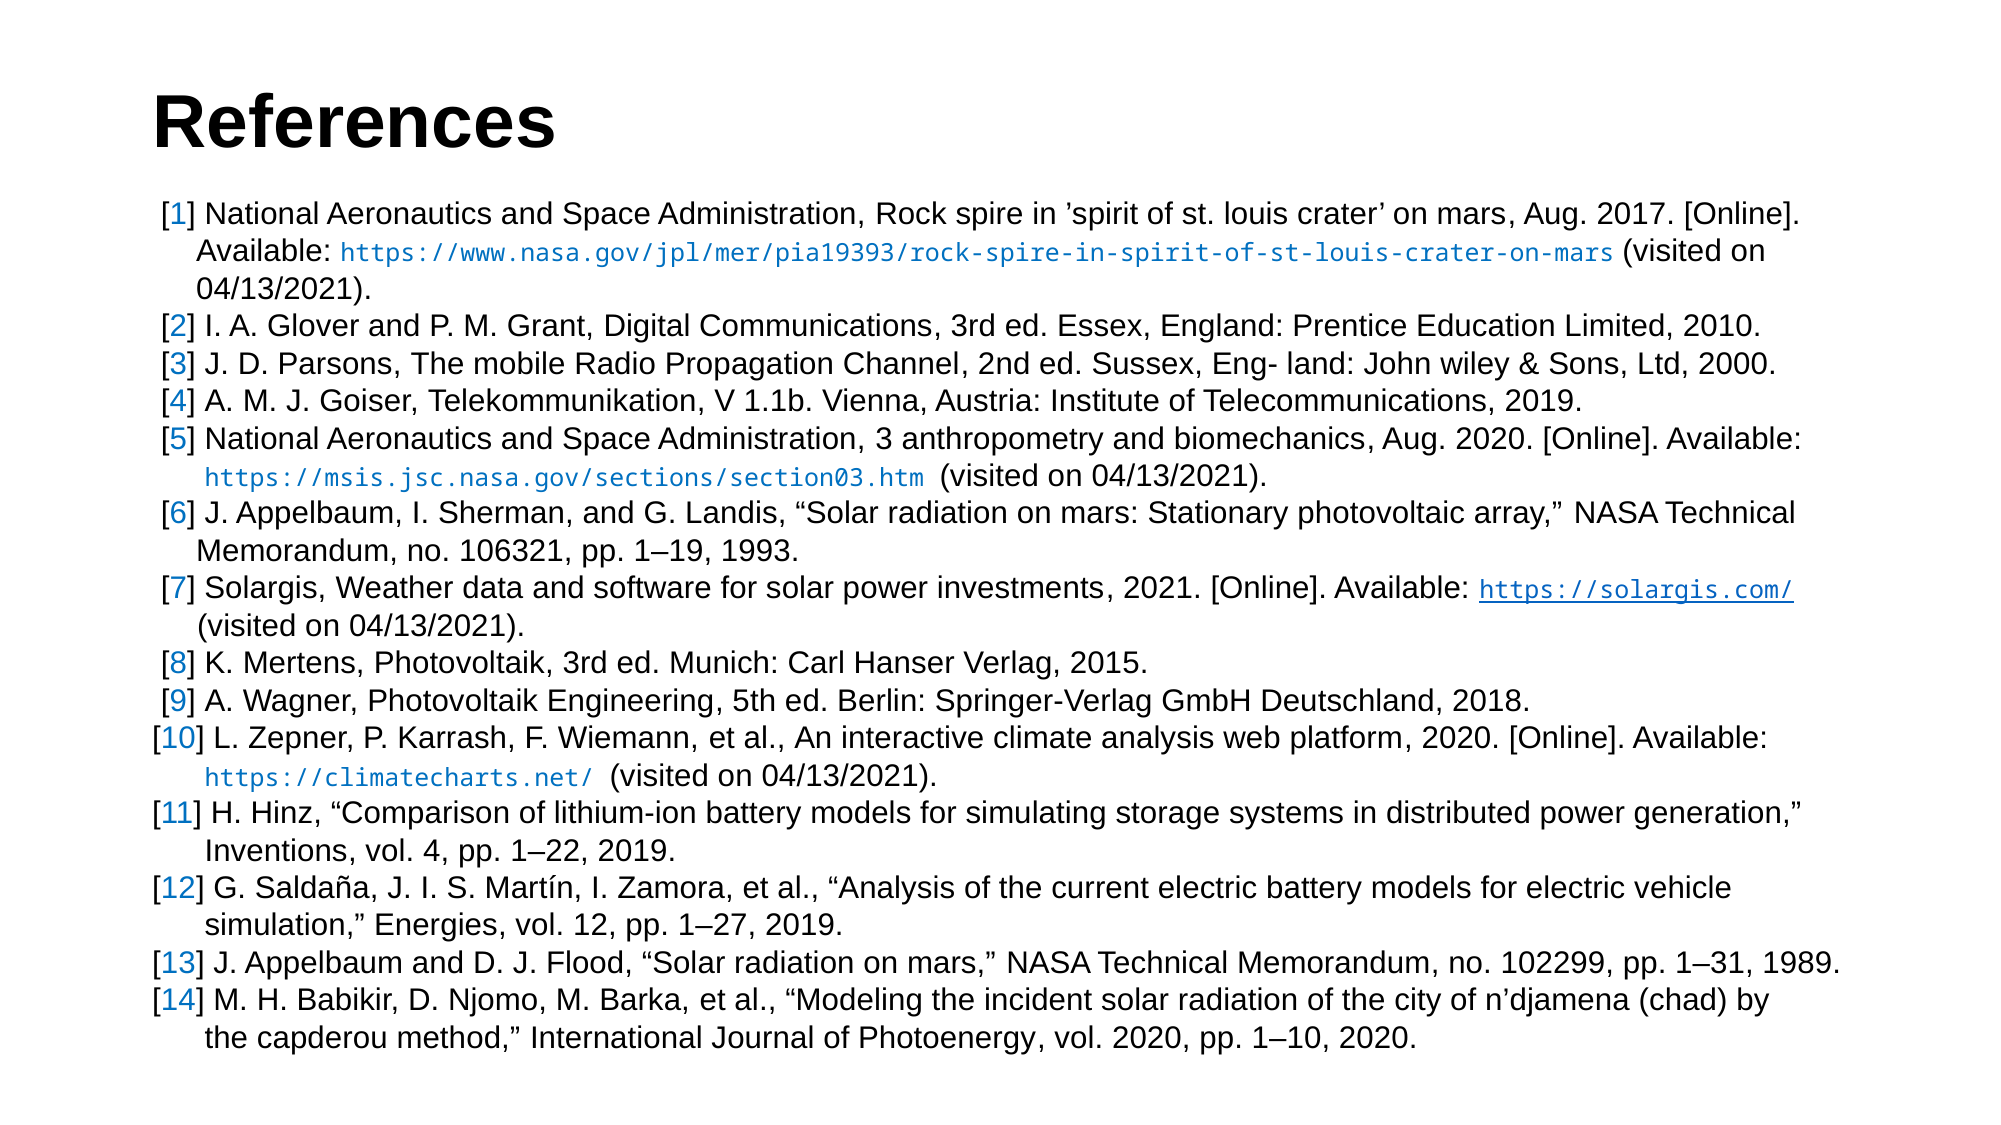

# References
 [1] National Aeronautics and Space Administration, Rock spire in ’spirit of st. louis crater’ on mars, Aug. 2017. [Online].
     Available: https://www.nasa.gov/jpl/mer/pia19393/rock-spire-in-spirit-of-st-louis-crater-on-mars (visited on
     04/13/2021).
 [2] I. A. Glover and P. M. Grant, Digital Communications, 3rd ed. Essex, England: Prentice Education Limited, 2010.
 [3] J. D. Parsons, The mobile Radio Propagation Channel, 2nd ed. Sussex, Eng- land: John wiley & Sons, Ltd, 2000.
 [4] A. M. J. Goiser, Telekommunikation, V 1.1b. Vienna, Austria: Institute of Telecommunications, 2019.
 [5] National Aeronautics and Space Administration, 3 anthropometry and biomechanics, Aug. 2020. [Online]. Available:
      https://msis.jsc.nasa.gov/sections/section03.htm (visited on 04/13/2021).
 [6] J. Appelbaum, I. Sherman, and G. Landis, “Solar radiation on mars: Stationary photovoltaic array,” NASA Technical
     Memorandum, no. 106321, pp. 1–19, 1993.
 [7] Solargis, Weather data and software for solar power investments, 2021. [Online]. Available: https://solargis.com/
   (visited on 04/13/2021).
 [8] K. Mertens, Photovoltaik, 3rd ed. Munich: Carl Hanser Verlag, 2015.
 [9] A. Wagner, Photovoltaik Engineering, 5th ed. Berlin: Springer-Verlag GmbH Deutschland, 2018.
[10] L. Zepner, P. Karrash, F. Wiemann, et al., An interactive climate analysis web platform, 2020. [Online]. Available:
      https://climatecharts.net/ (visited on 04/13/2021).
[11] H. Hinz, “Comparison of lithium-ion battery models for simulating storage systems in distributed power generation,”
      Inventions, vol. 4, pp. 1–22, 2019.
[12] G. Saldaña, J. I. S. Martín, I. Zamora, et al., “Analysis of the current electric battery models for electric vehicle
      simulation,” Energies, vol. 12, pp. 1–27, 2019.
[13] J. Appelbaum and D. J. Flood, “Solar radiation on mars,” NASA Technical Memorandum, no. 102299, pp. 1–31, 1989.
[14] M. H. Babikir, D. Njomo, M. Barka, et al., “Modeling the incident solar radiation of the city of n’djamena (chad) by
      the capderou method,” International Journal of Photoenergy, vol. 2020, pp. 1–10, 2020.